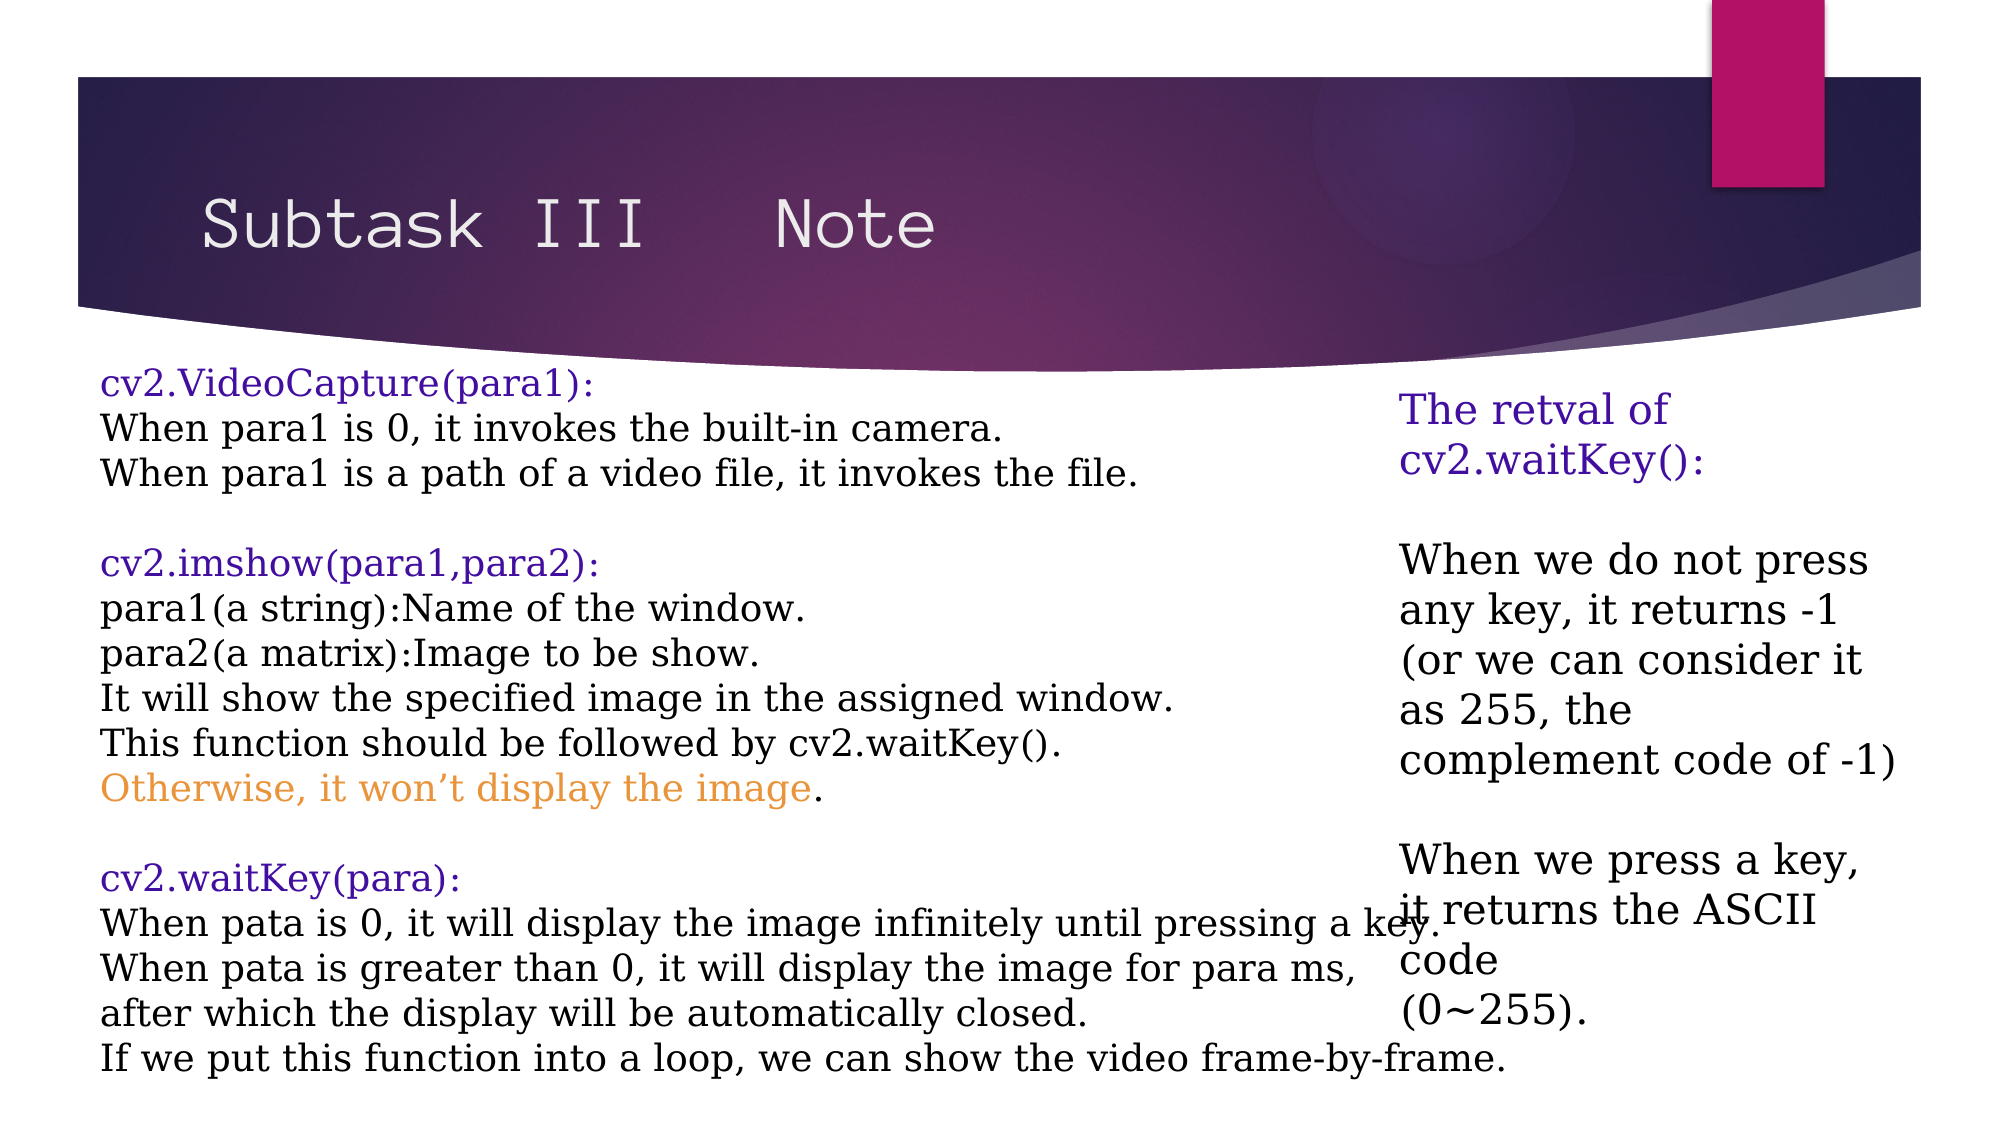

# Subtask III   Note
cv2.VideoCapture(para1):
When para1 is 0, it invokes the built-in camera.
When para1 is a path of a video file, it invokes the file.

cv2.imshow(para1,para2):
para1(a string):Name of the window.
para2(a matrix):Image to be show.
It will show the specified image in the assigned window.
This function should be followed by cv2.waitKey().
Otherwise, it won’t display the image.

cv2.waitKey(para):
When pata is 0, it will display the image infinitely until pressing a key.
When pata is greater than 0, it will display the image for para ms,
after which the display will be automatically closed.
If we put this function into a loop, we can show the video frame-by-frame.
The retval of cv2.waitKey():

When we do not press any key, it returns -1 (or we can consider it as 255, the complement code of -1)

When we press a key, it returns the ASCII code
(0~255).